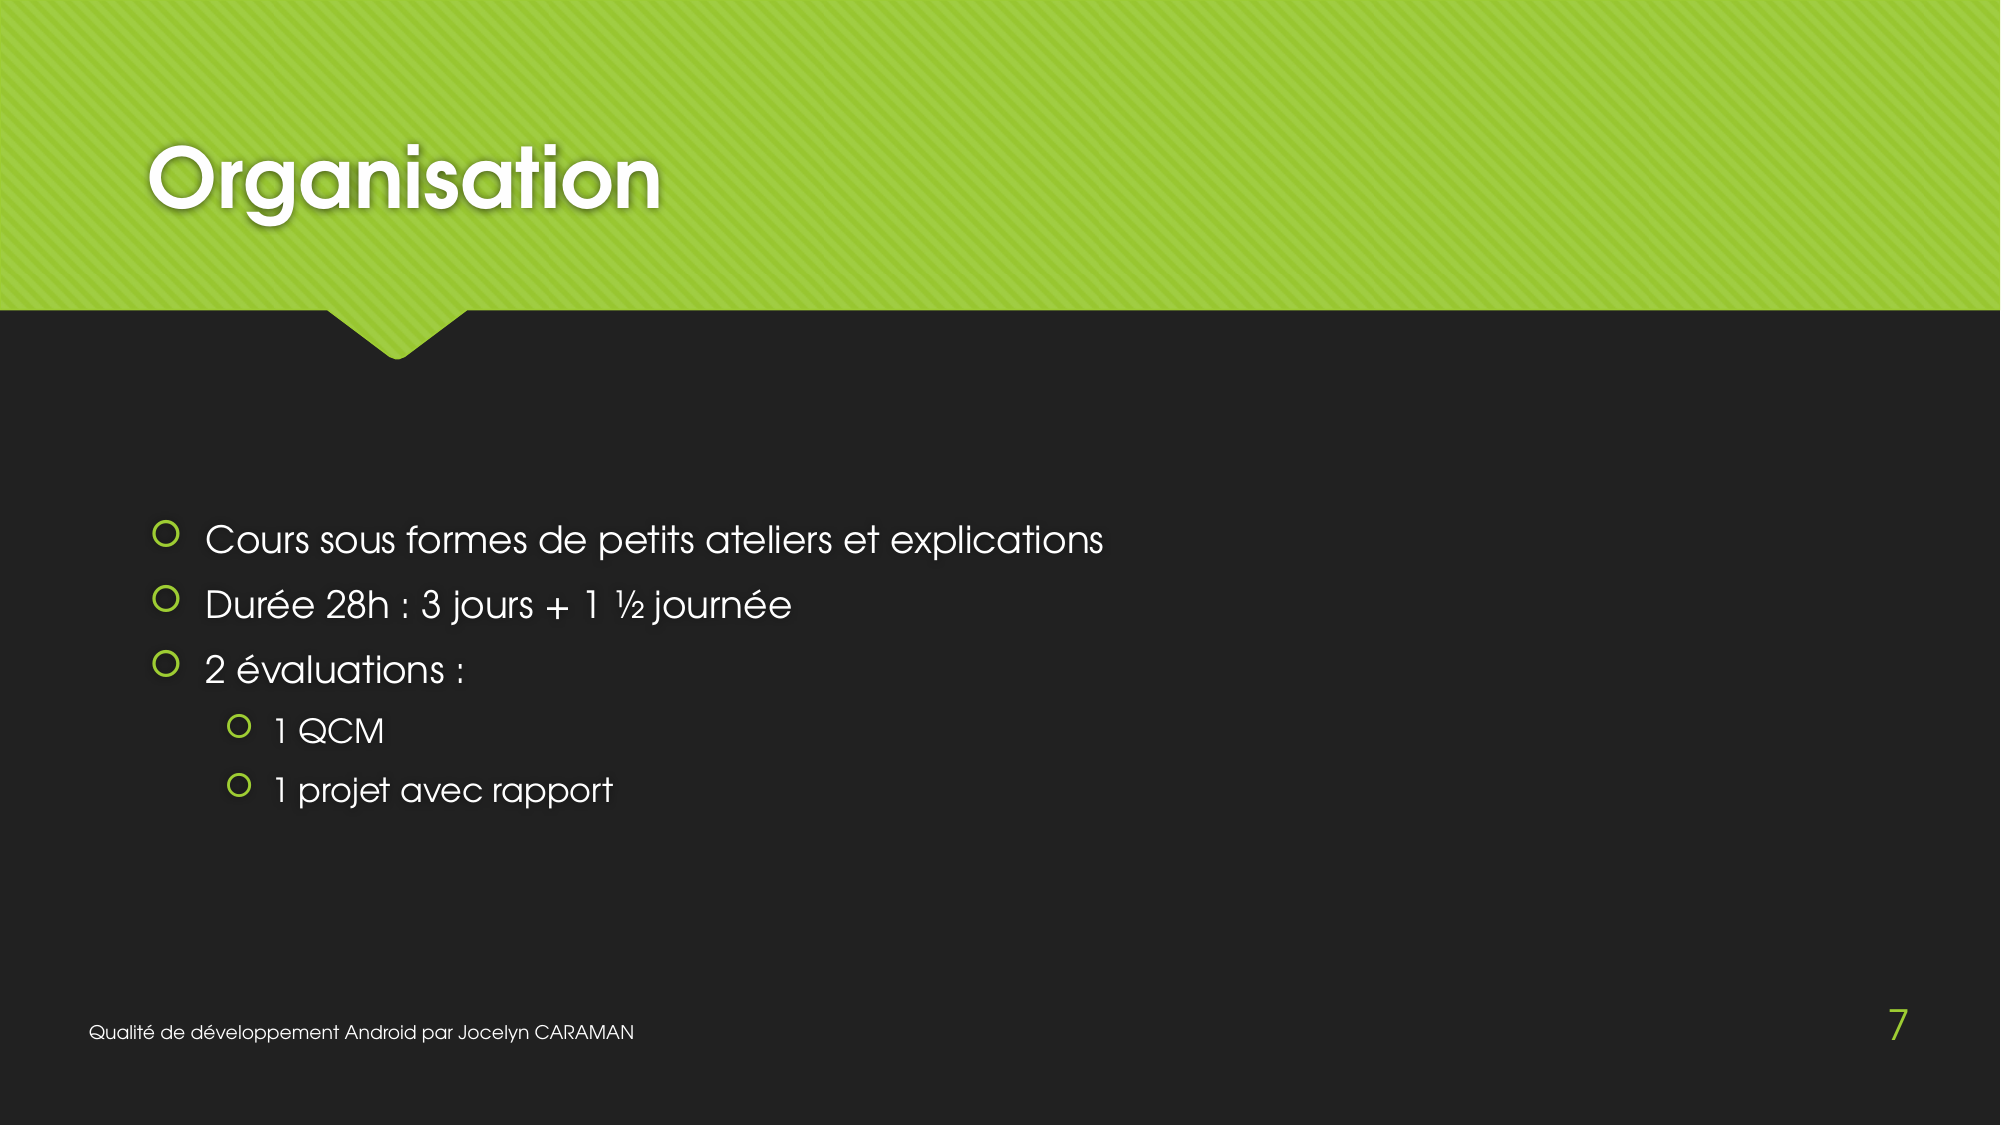

# Organisation
Cours sous formes de petits ateliers et explications
Durée 28h : 3 jours + 1 ½ journée
2 évaluations :
1 QCM
1 projet avec rapport
7
Qualité de développement Android par Jocelyn CARAMAN